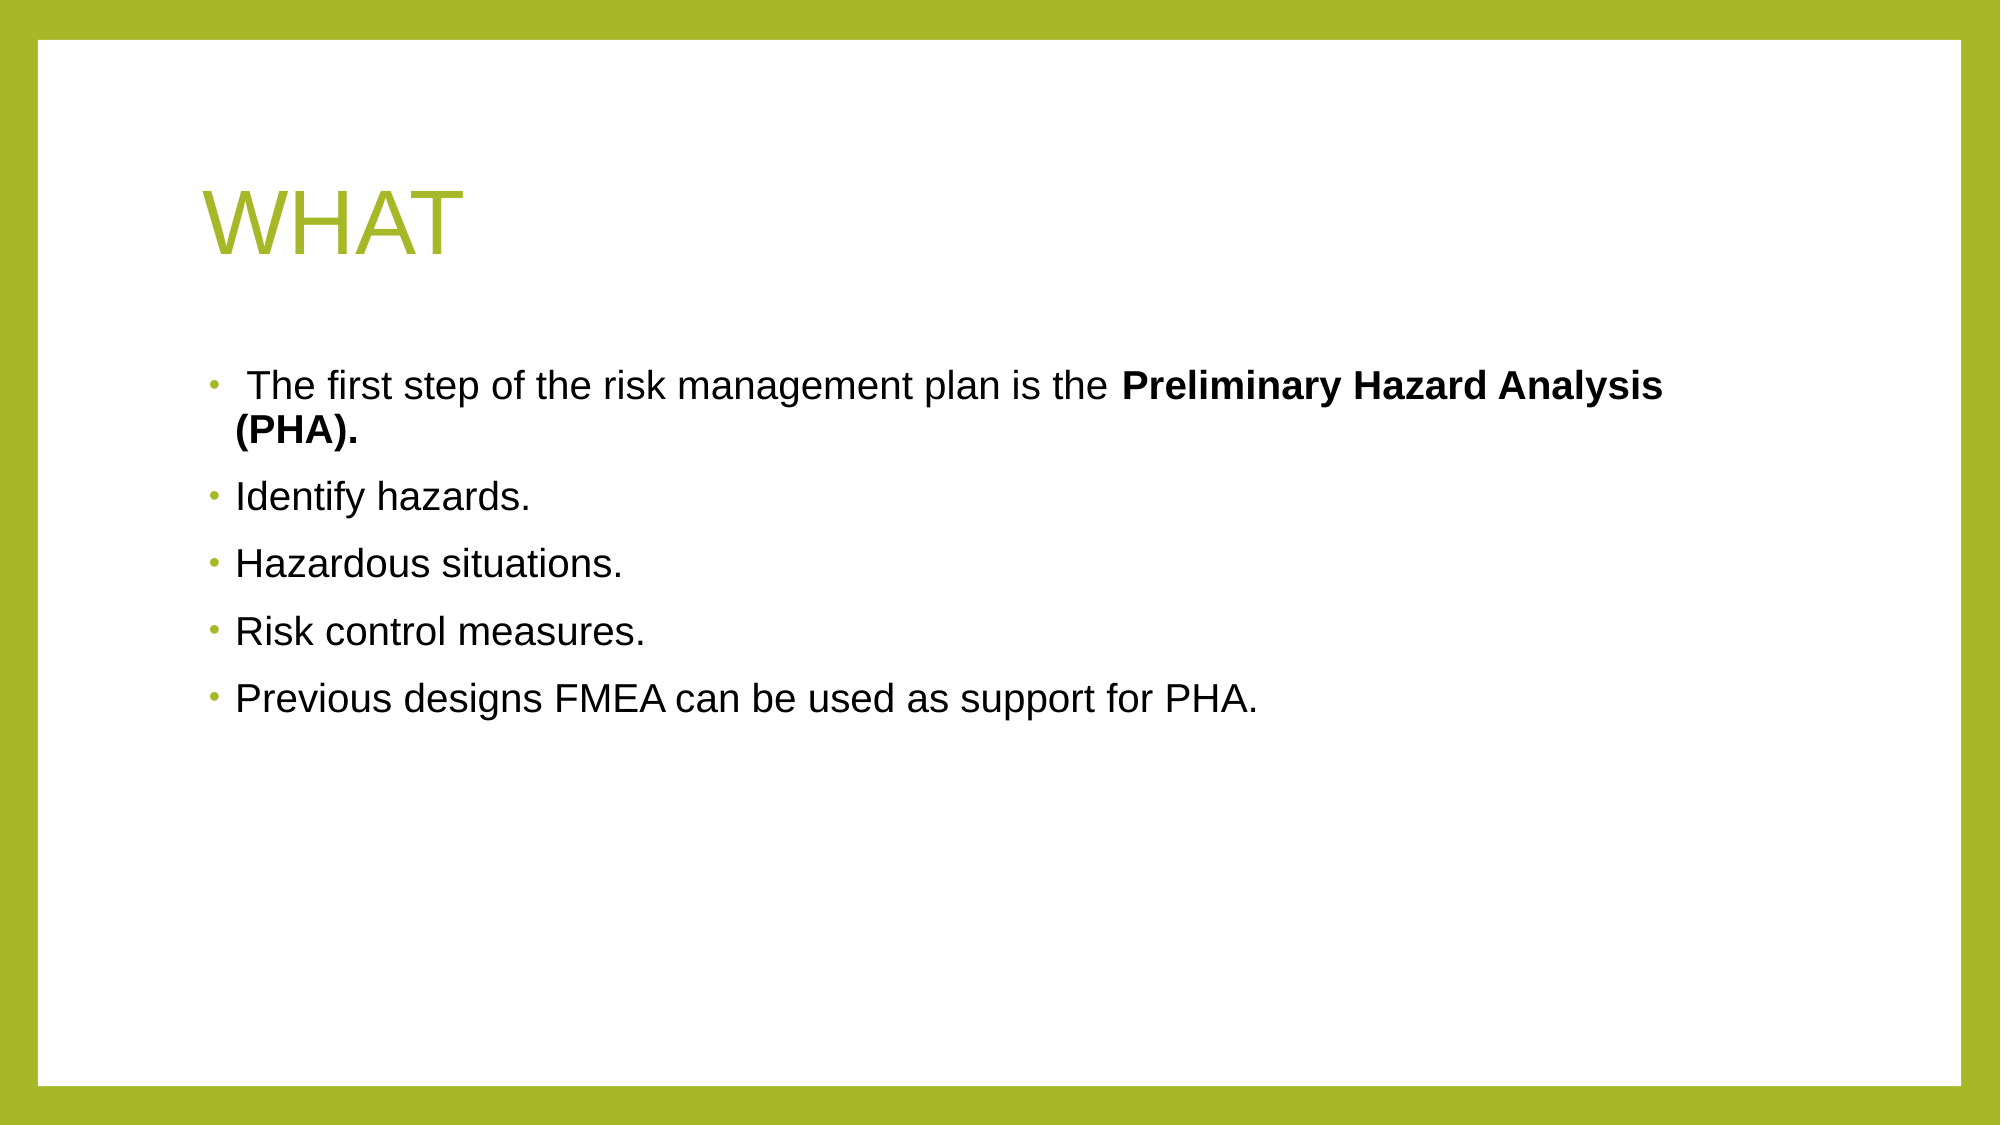

# WHAT

 The first step of the risk management plan is the Preliminary Hazard Analysis (PHA).
Identify hazards.
Hazardous situations.
Risk control measures.
Previous designs FMEA can be used as support for PHA.